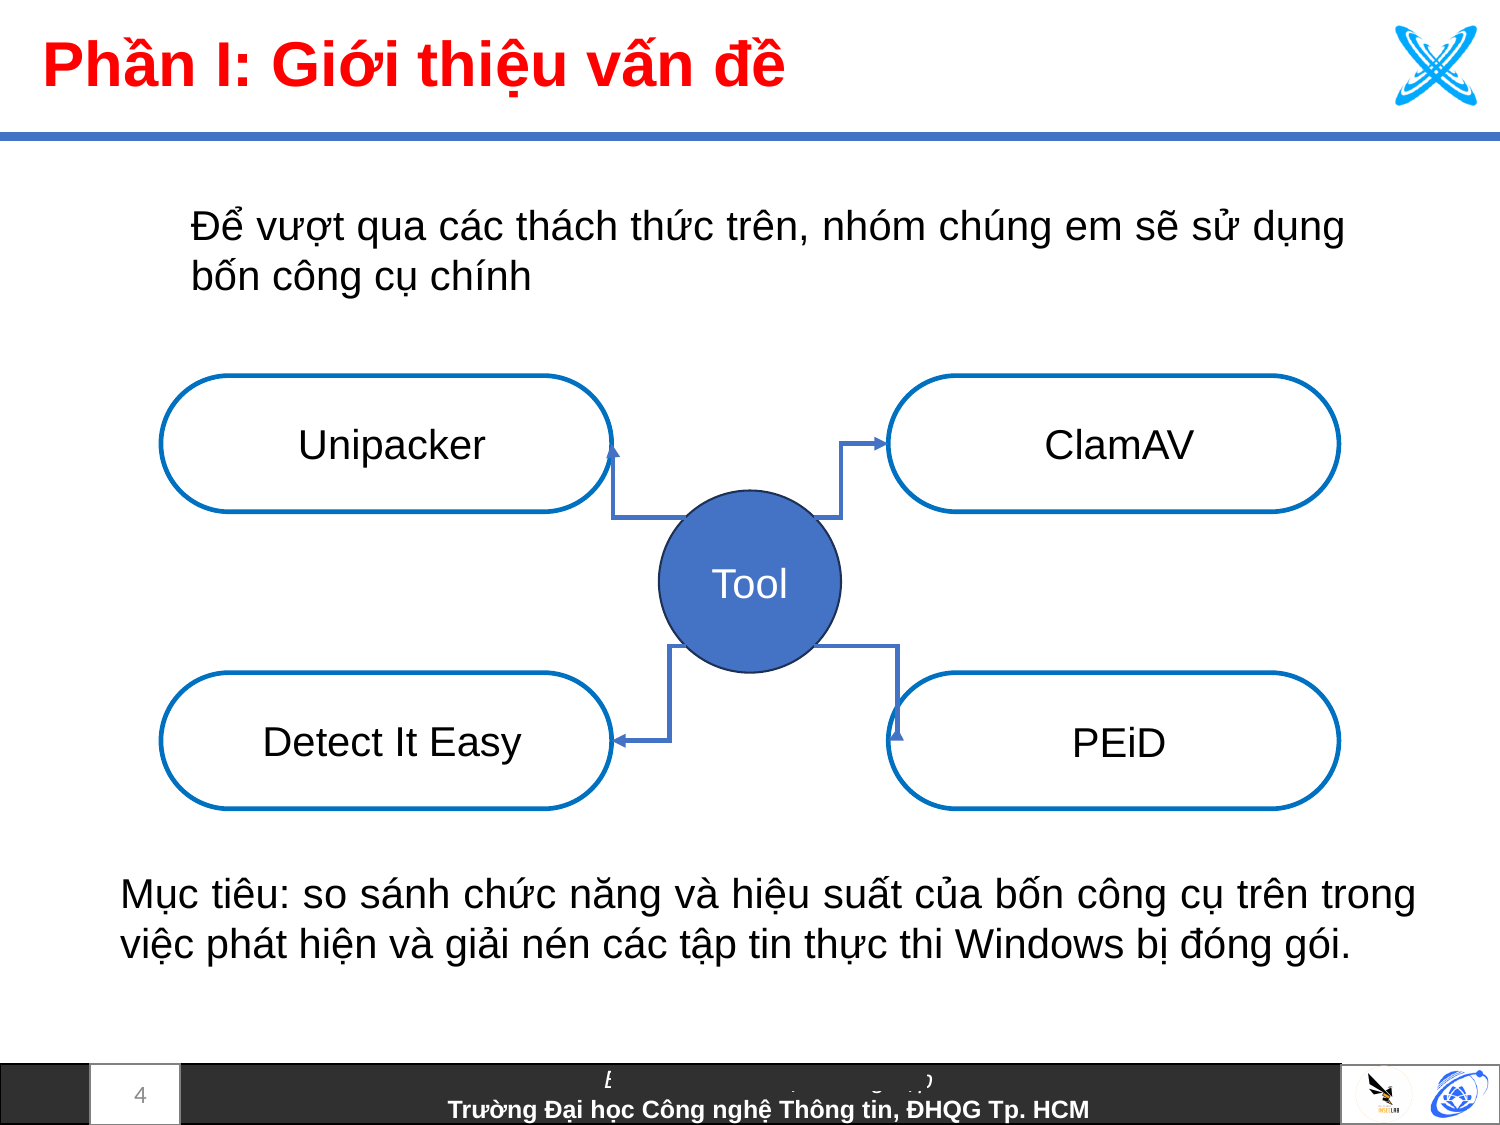

# Phần I: Giới thiệu vấn đề
Để vượt qua các thách thức trên, nhóm chúng em sẽ sử dụng bốn công cụ chính

 Unipacker
 ClamAV
Tool

 Detect It Easy
 PEiD
Mục tiêu: so sánh chức năng và hiệu suất của bốn công cụ trên trong việc phát hiện và giải nén các tập tin thực thi Windows bị đóng gói.
4